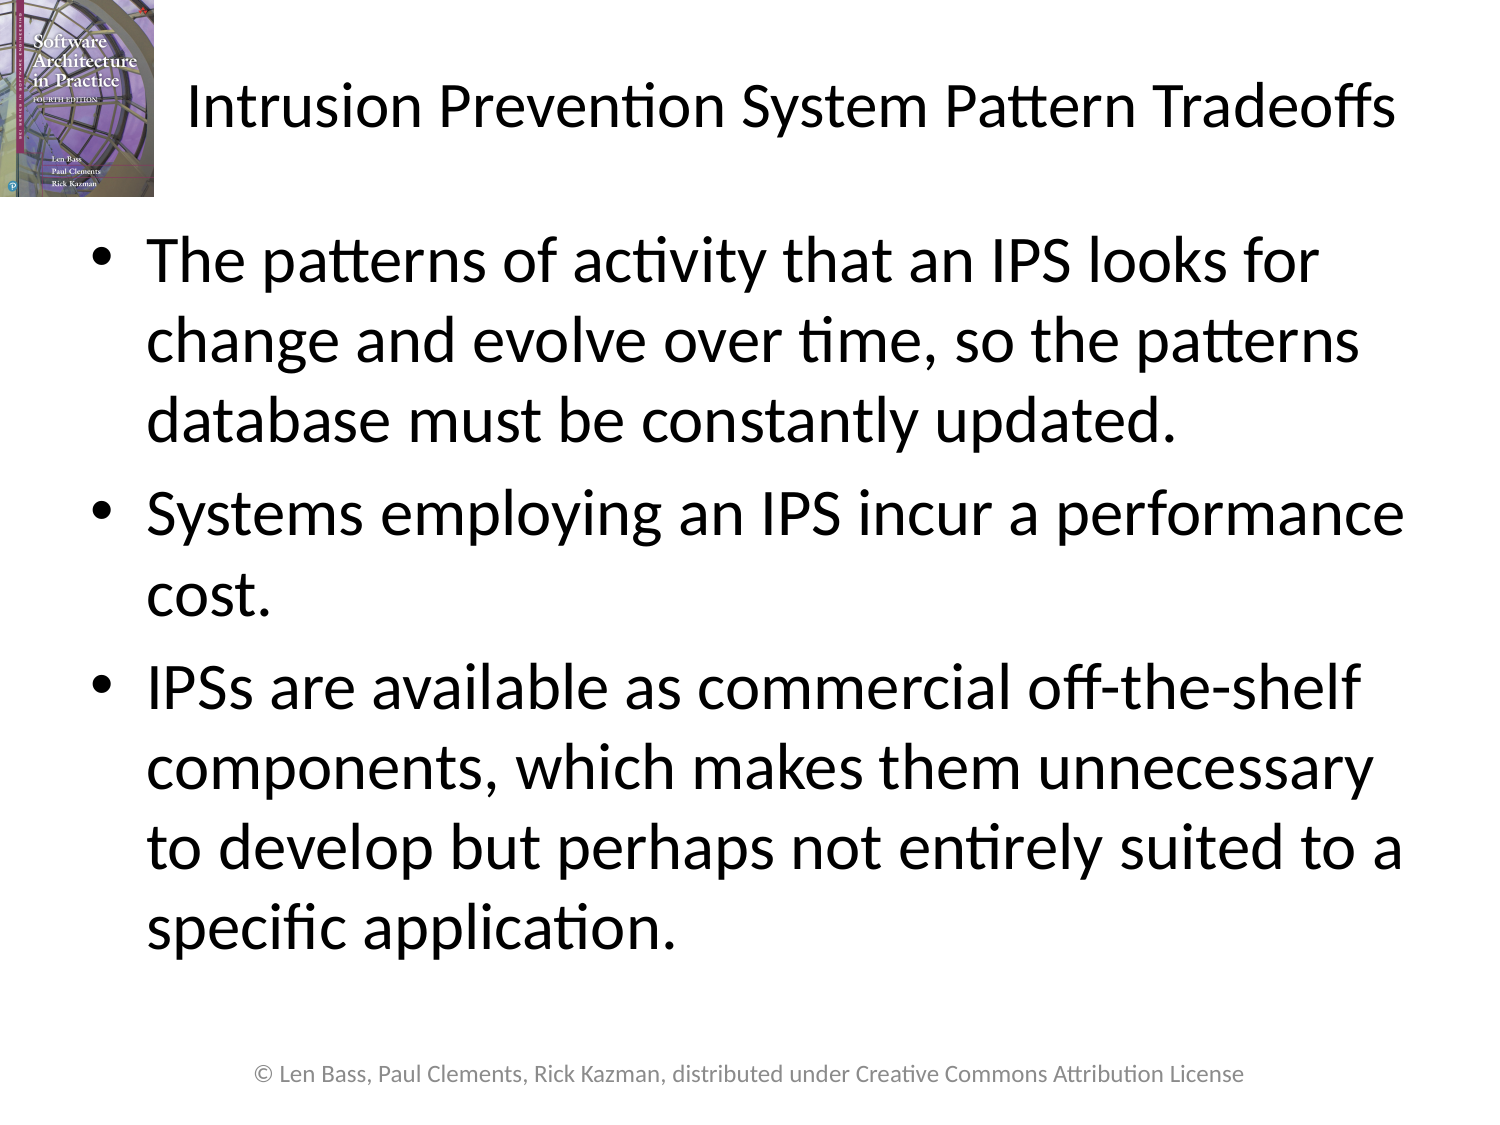

# Intrusion Prevention System Pattern Tradeoffs
The patterns of activity that an IPS looks for change and evolve over time, so the patterns database must be constantly updated.
Systems employing an IPS incur a performance cost.
IPSs are available as commercial off-the-shelf components, which makes them unnecessary to develop but perhaps not entirely suited to a specific application.
© Len Bass, Paul Clements, Rick Kazman, distributed under Creative Commons Attribution License